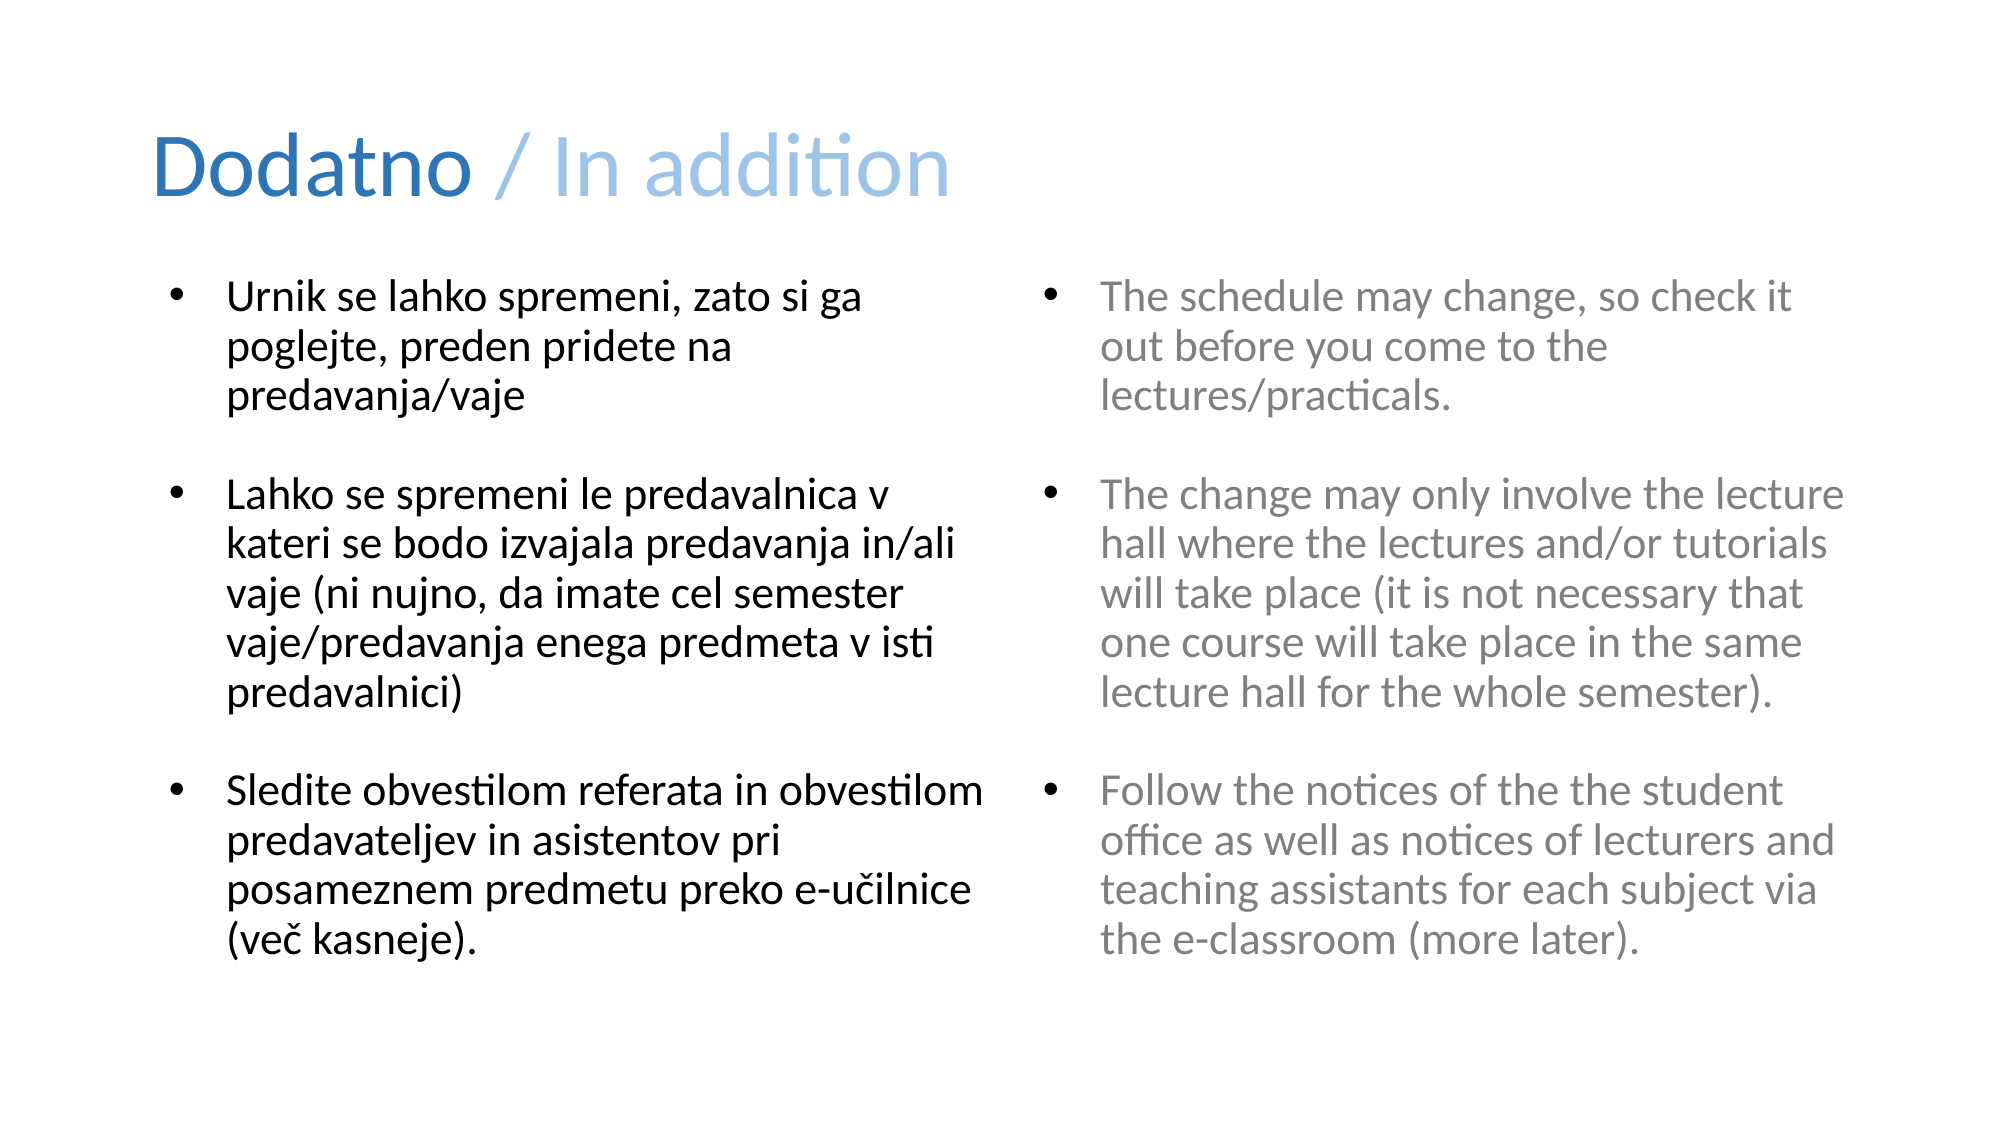

# Dodatno / In addition
Urnik se lahko spremeni, zato si ga poglejte, preden pridete na predavanja/vaje

Lahko se spremeni le predavalnica v kateri se bodo izvajala predavanja in/ali vaje (ni nujno, da imate cel semester vaje/predavanja enega predmeta v isti predavalnici)

Sledite obvestilom referata in obvestilom predavateljev in asistentov pri posameznem predmetu preko e-učilnice (več kasneje).
The schedule may change, so check it out before you come to the lectures/practicals.

The change may only involve the lecture hall where the lectures and/or tutorials will take place (it is not necessary that one course will take place in the same lecture hall for the whole semester).

Follow the notices of the the student office as well as notices of lecturers and teaching assistants for each subject via the e-classroom (more later).